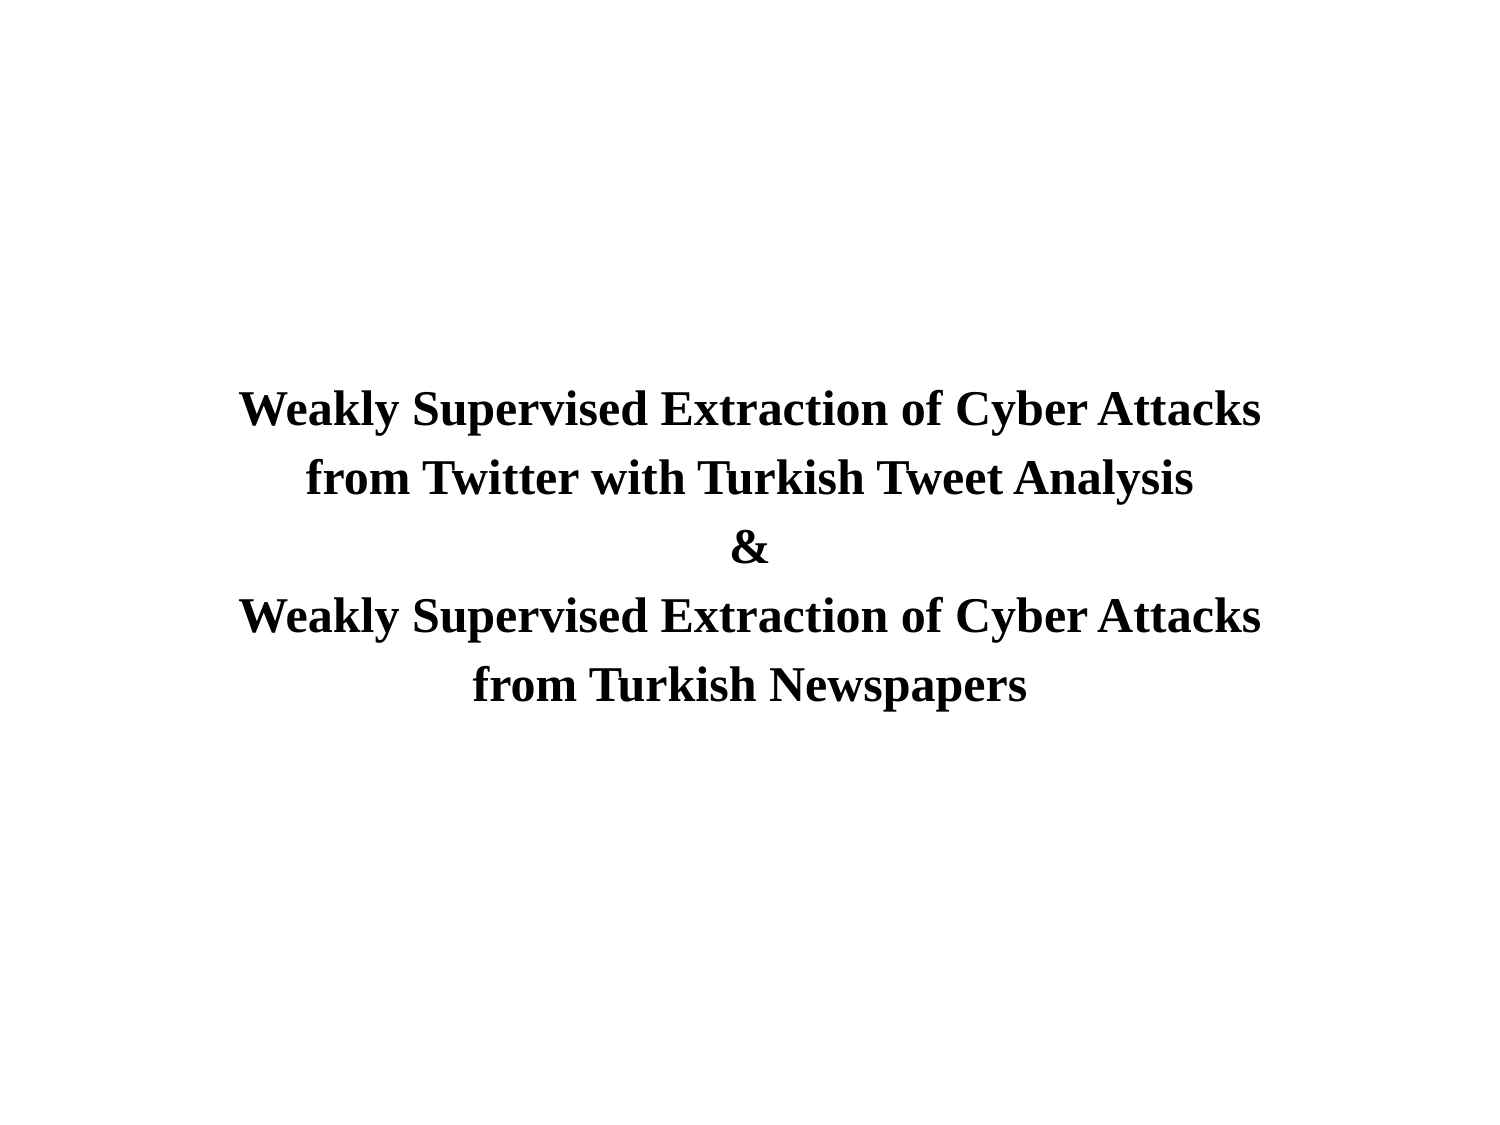

Weakly Supervised Extraction of Cyber Attacks from Twitter with Turkish Tweet Analysis
&
Weakly Supervised Extraction of Cyber Attacks from Turkish Newspapers